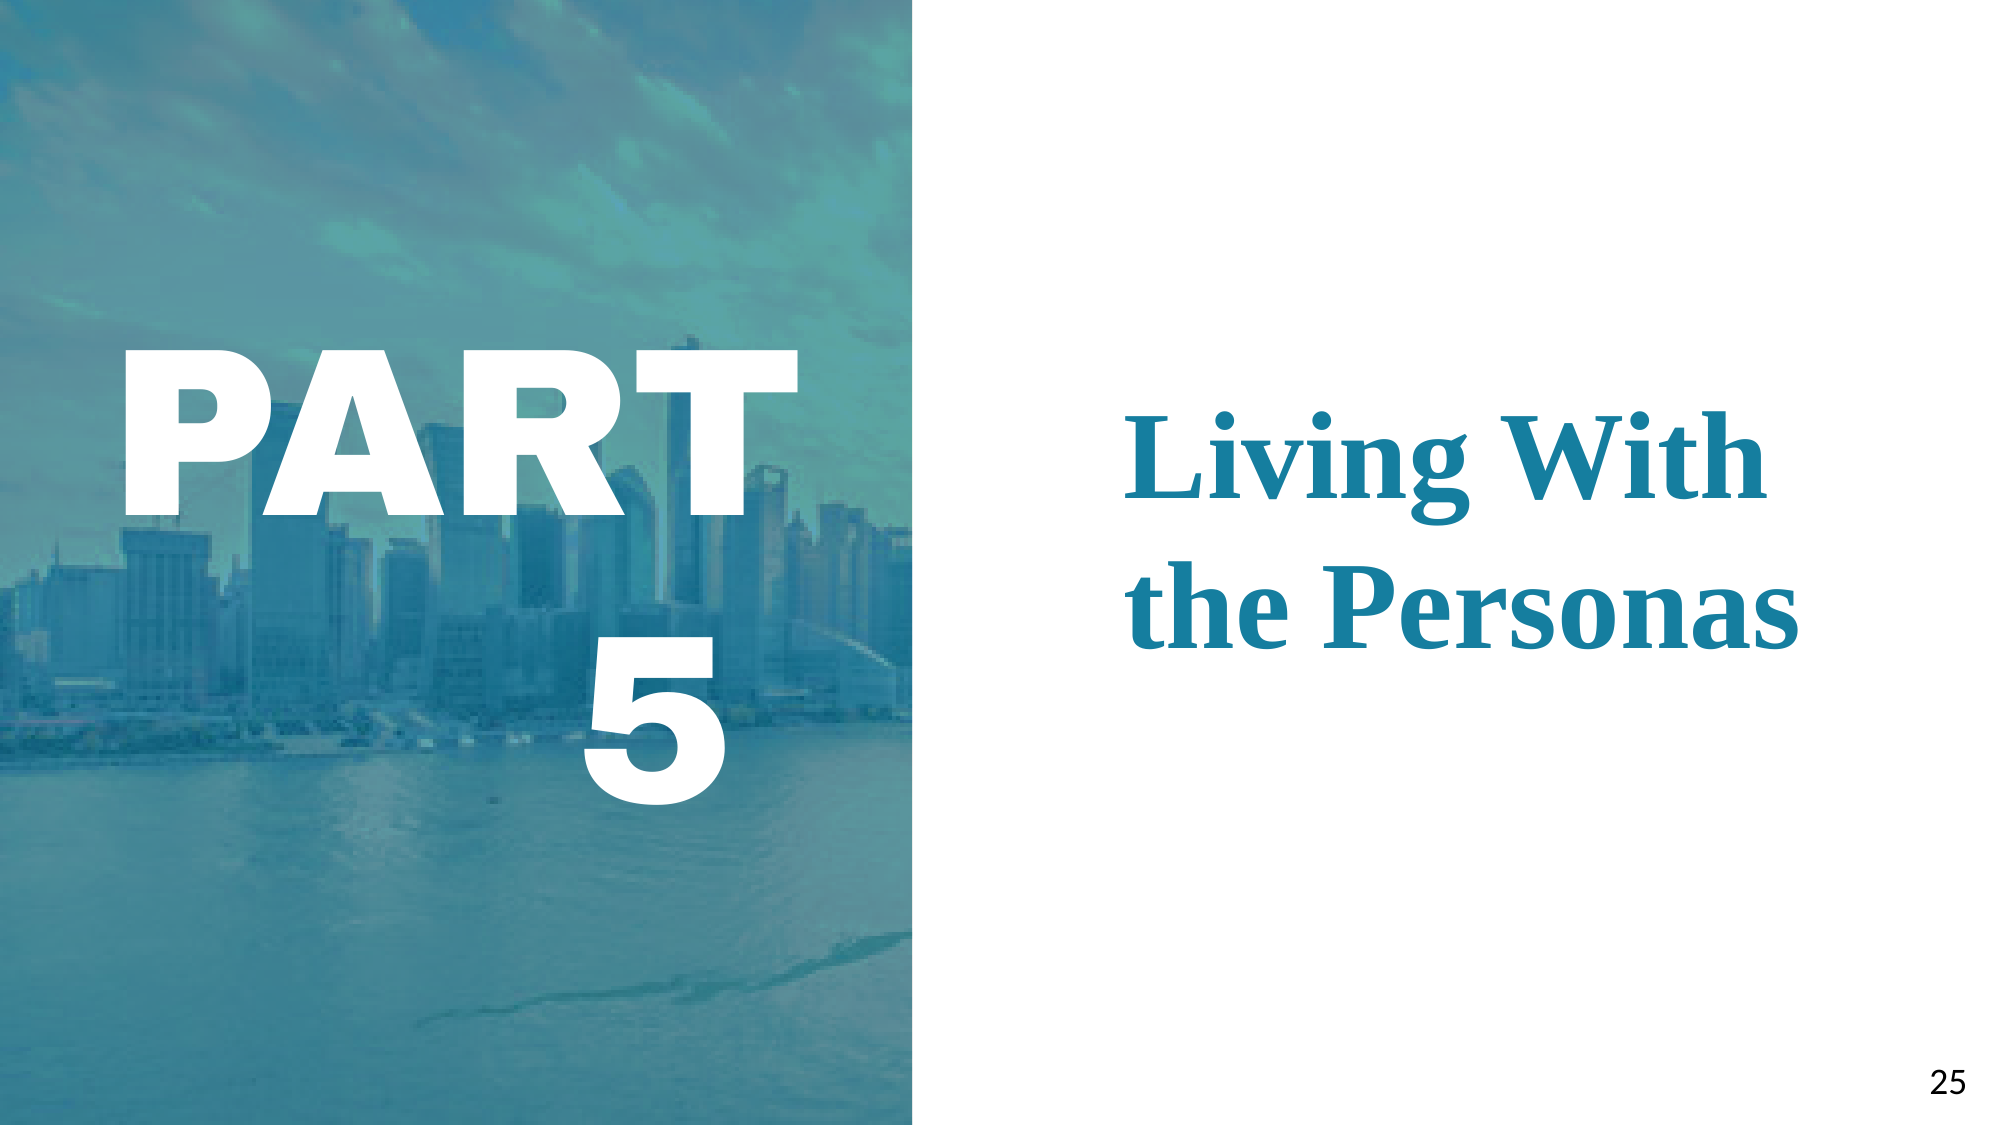

PART      5
Living With the Personas
25